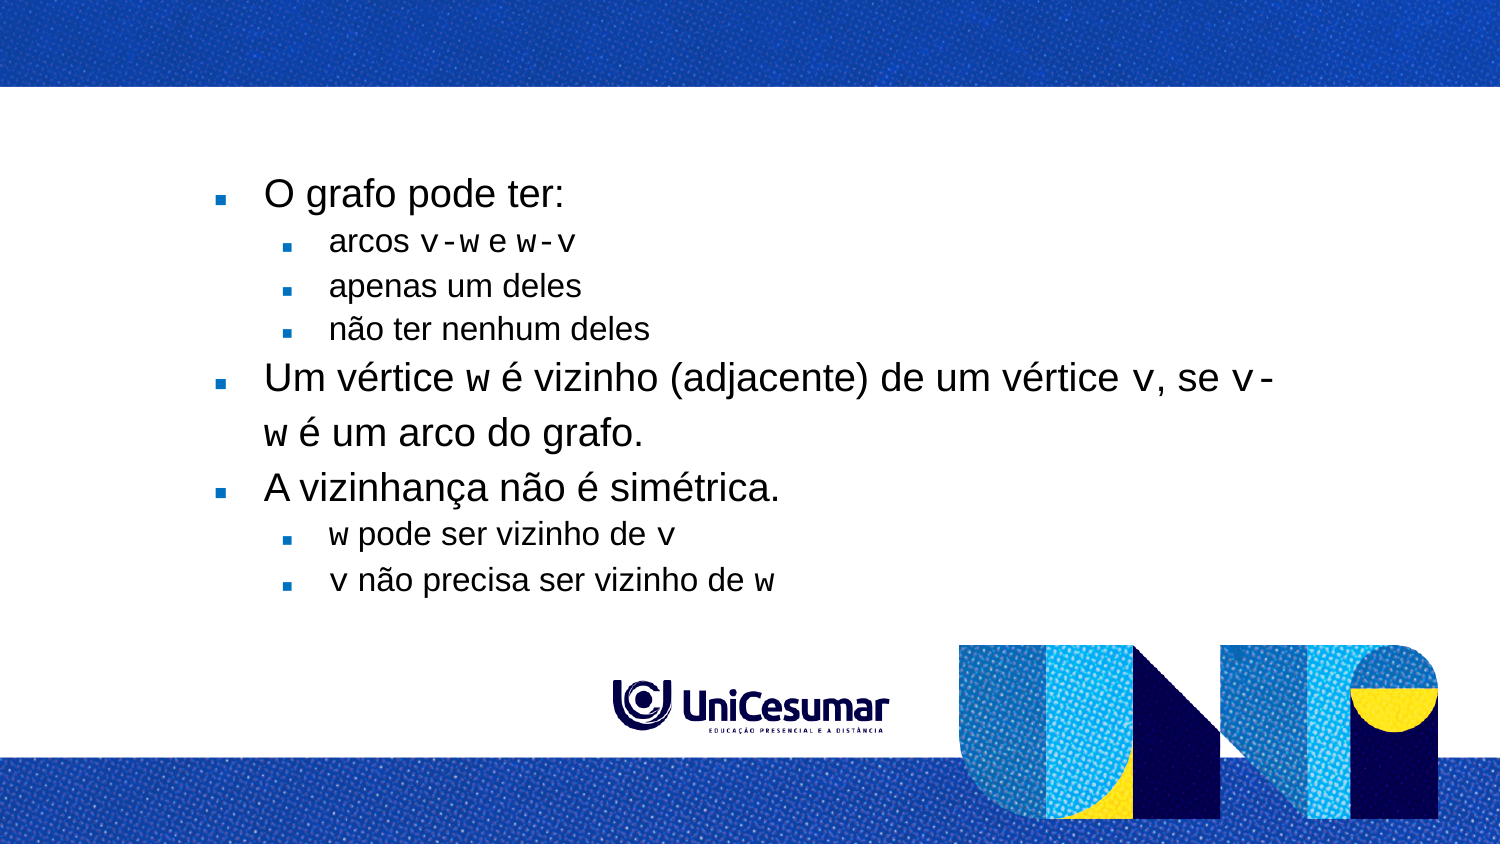

O grafo pode ter:
arcos v-w e w-v
apenas um deles
não ter nenhum deles
Um vértice w é vizinho (adjacente) de um vértice v, se v-w é um arco do grafo.
A vizinhança não é simétrica.
w pode ser vizinho de v
v não precisa ser vizinho de w